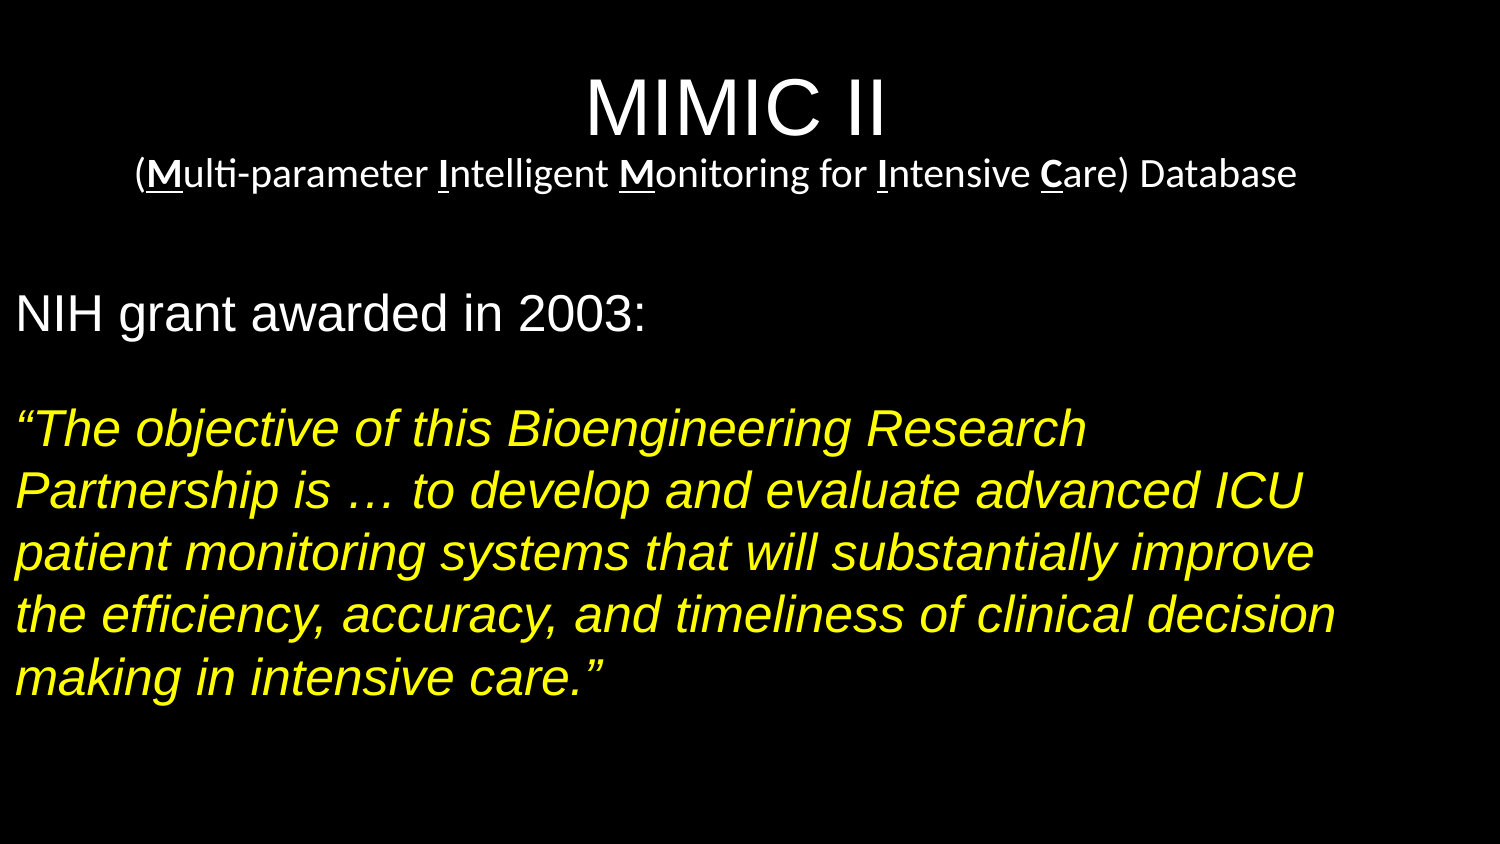

# MIMIC II
(Multi-parameter Intelligent Monitoring for Intensive Care) Database
NIH grant awarded in 2003:

“The objective of this Bioengineering Research Partnership is … to develop and evaluate advanced ICU patient monitoring systems that will substantially improve the efficiency, accuracy, and timeliness of clinical decision making in intensive care.”